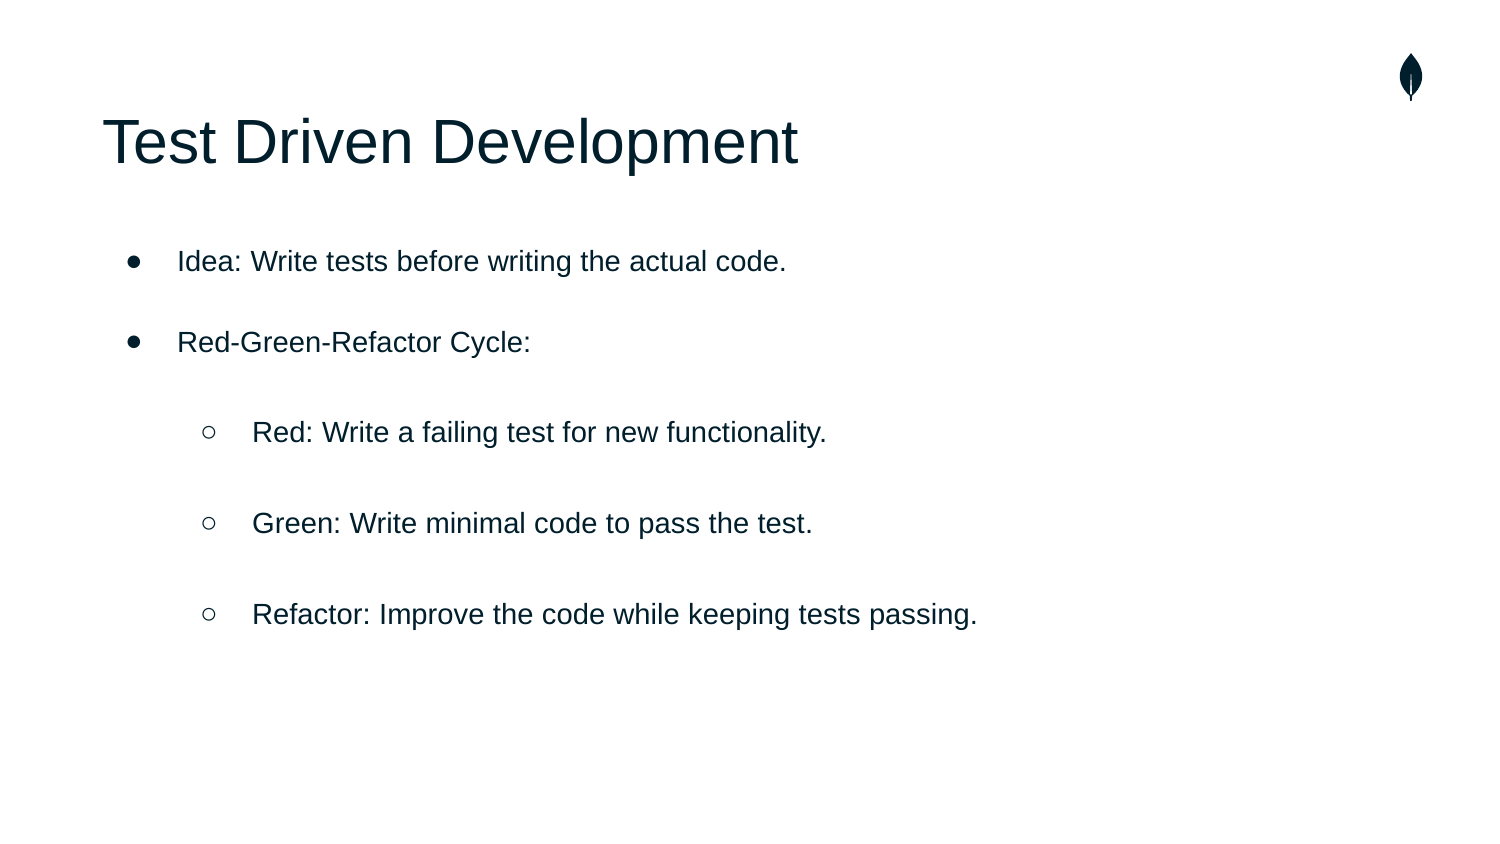

# Test Driven Development
Idea: Write tests before writing the actual code.
Red-Green-Refactor Cycle:
Red: Write a failing test for new functionality.
Green: Write minimal code to pass the test.
Refactor: Improve the code while keeping tests passing.